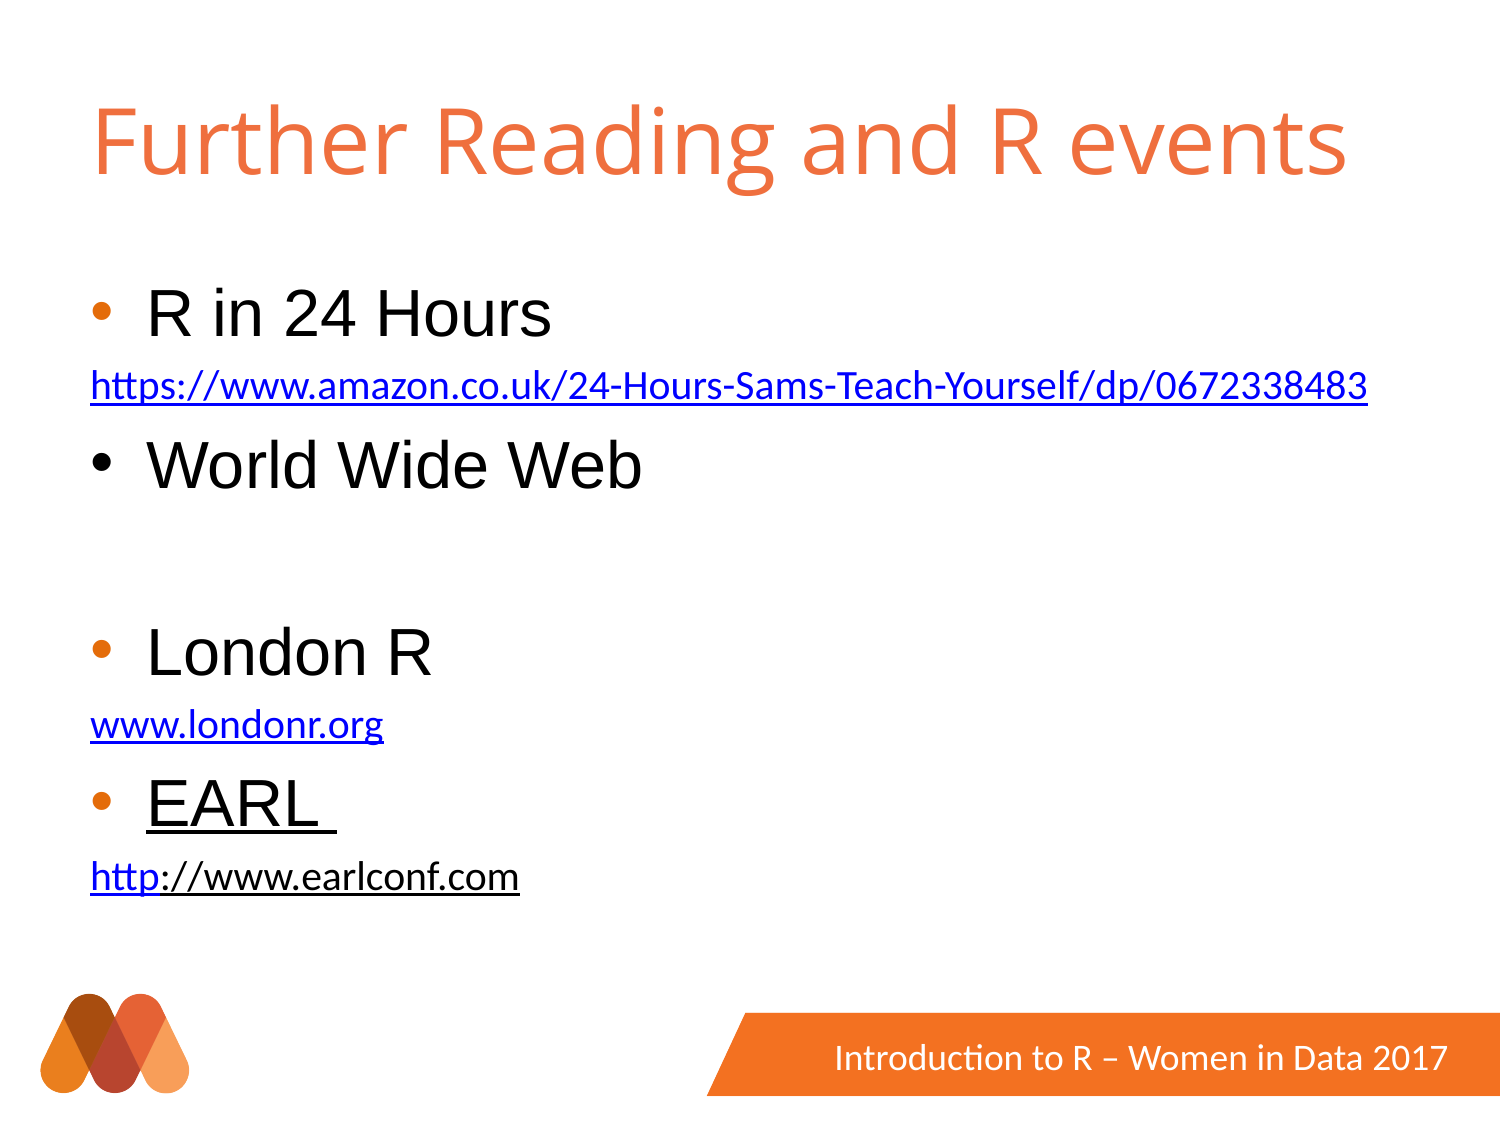

# Further Reading and R events
R in 24 Hours
https://www.amazon.co.uk/24-Hours-Sams-Teach-Yourself/dp/0672338483
World Wide Web

London R
www.londonr.org
EARL
http://www.earlconf.com

Introduction to R – Women in Data 2017